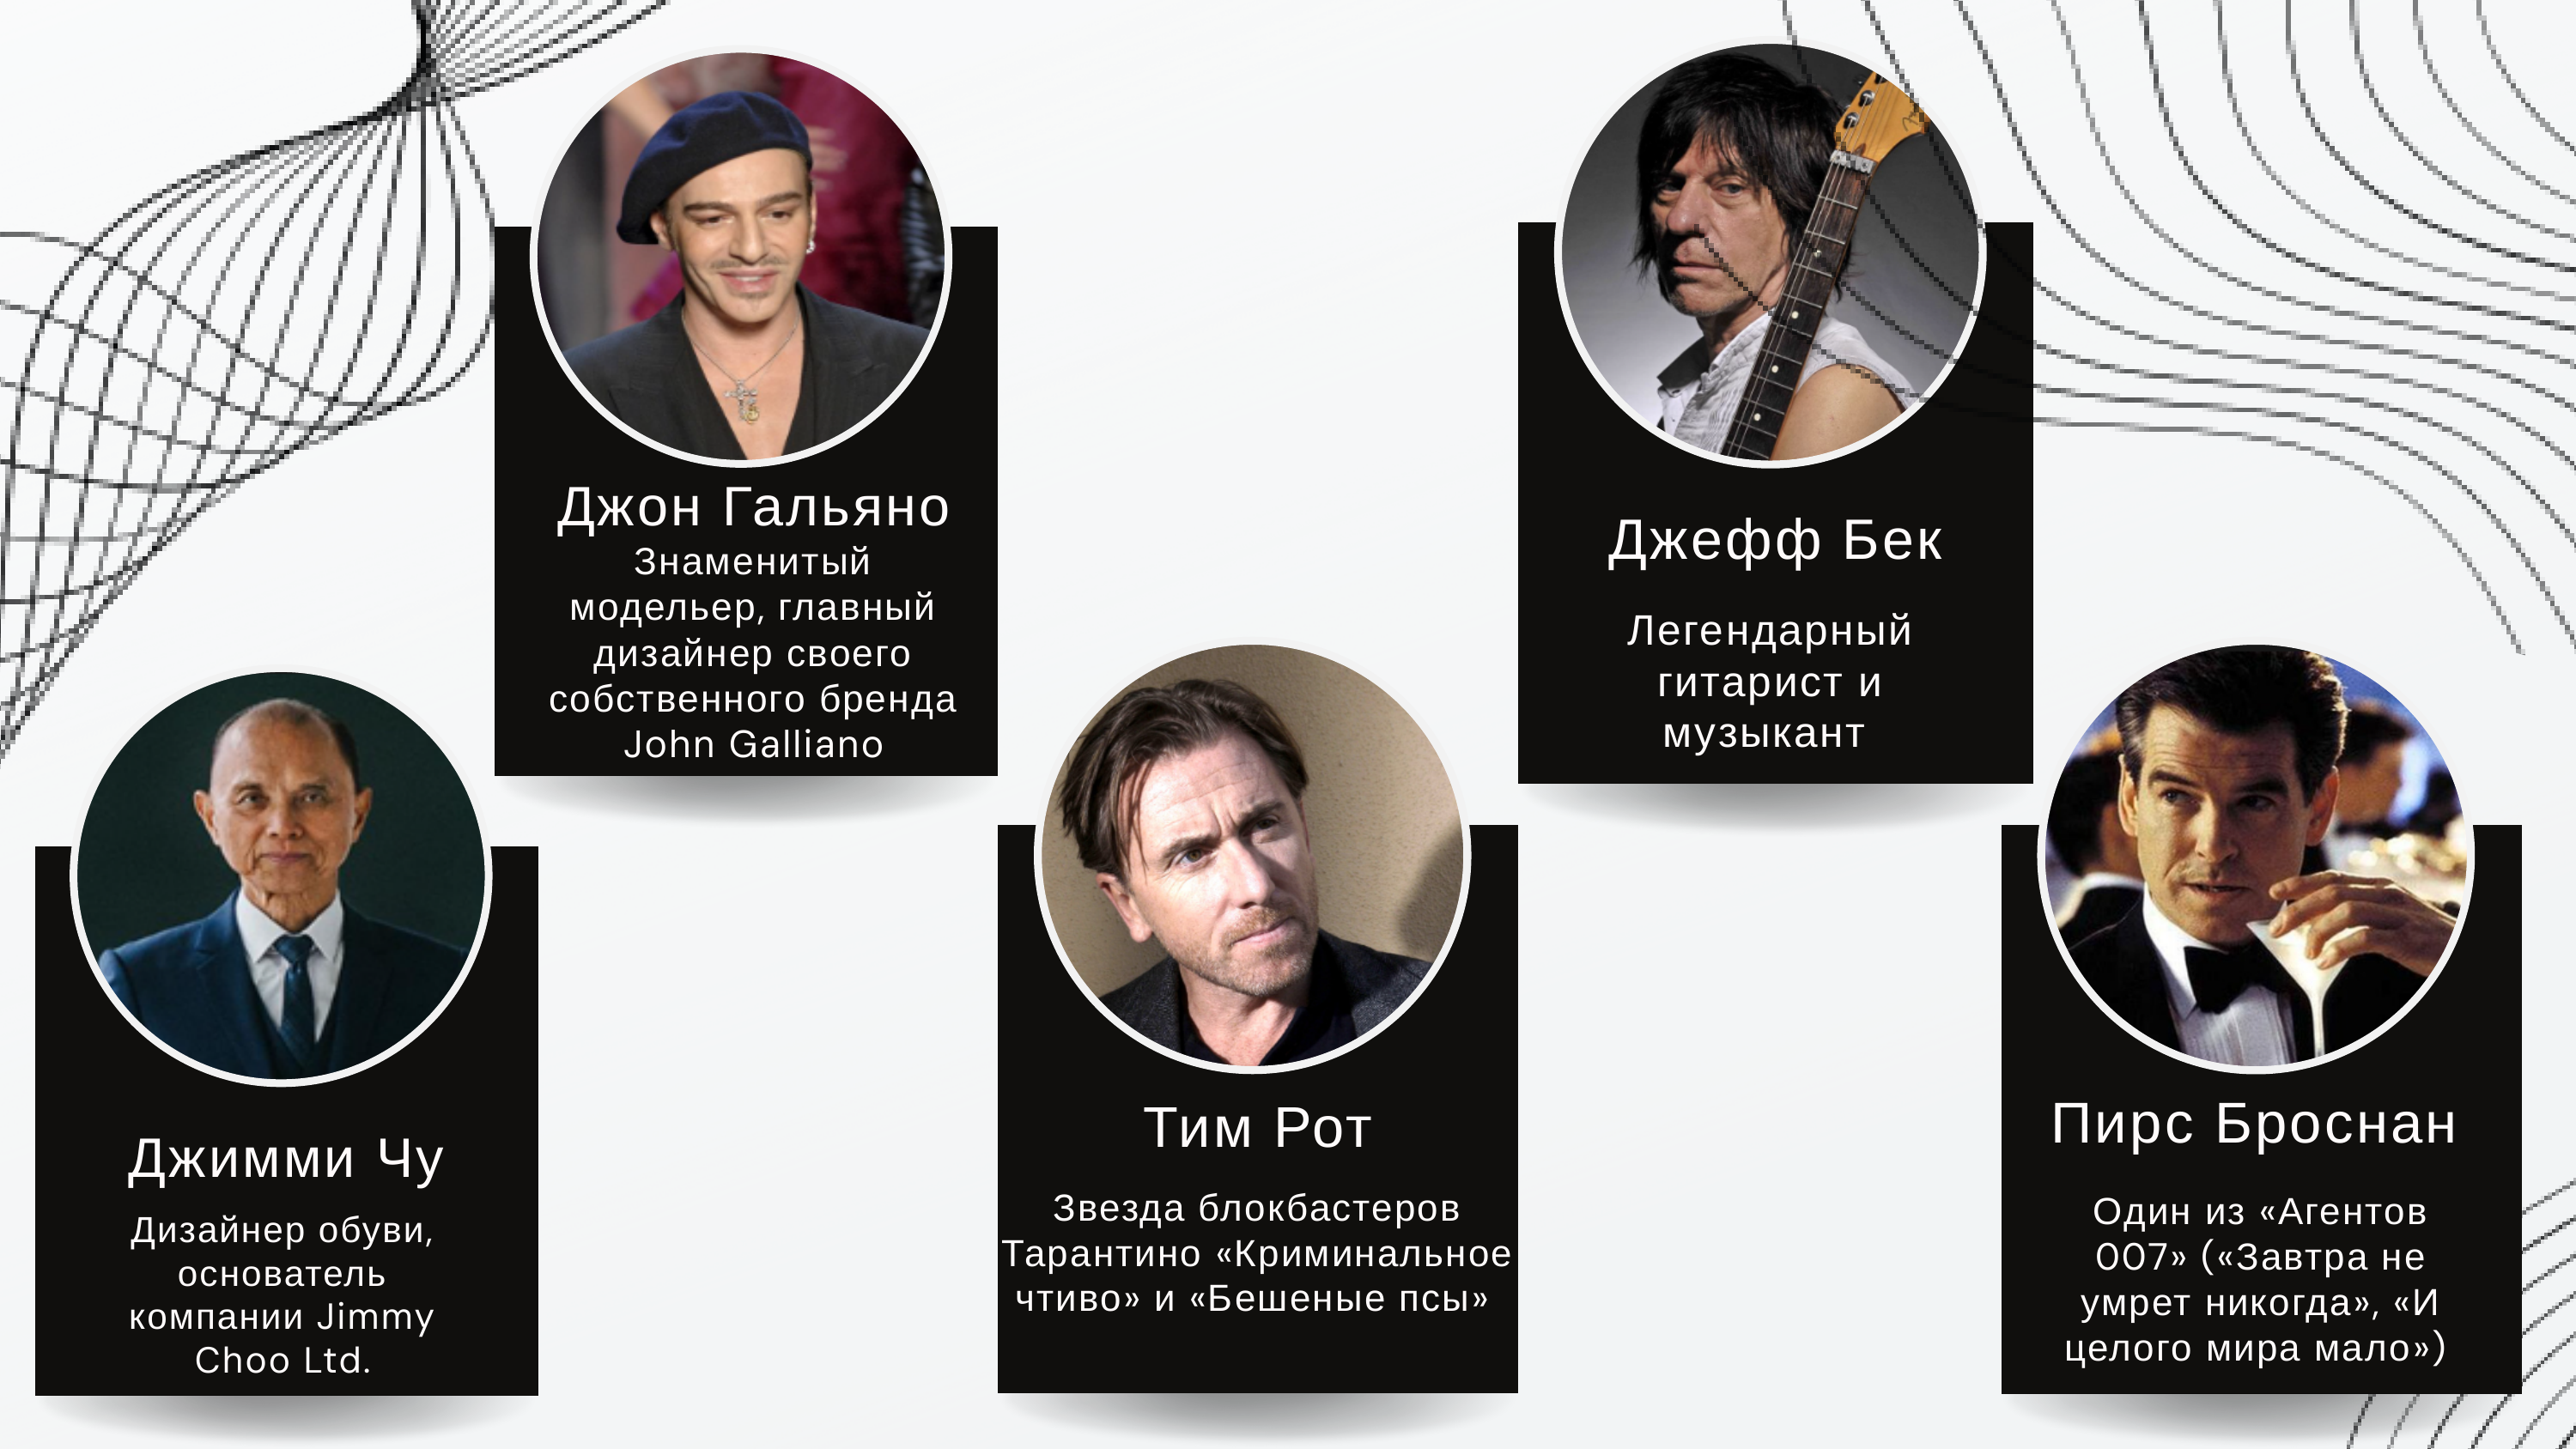

Джон Гальяно
Джефф Бек
Знаменитый модельер, главный дизайнер своего собственного бренда John Galliano
Легендарный гитарист и музыкант

Пирс Броснан
Тим Рот

Джимми Чу
Звезда блокбастеров Тарантино «Криминальное чтиво» и «Бешеные псы»
Один из «Агентов 007» («Завтра не умрет никогда», «И целого мира мало»)
Дизайнер обуви, основатель компании Jimmy Choo Ltd.